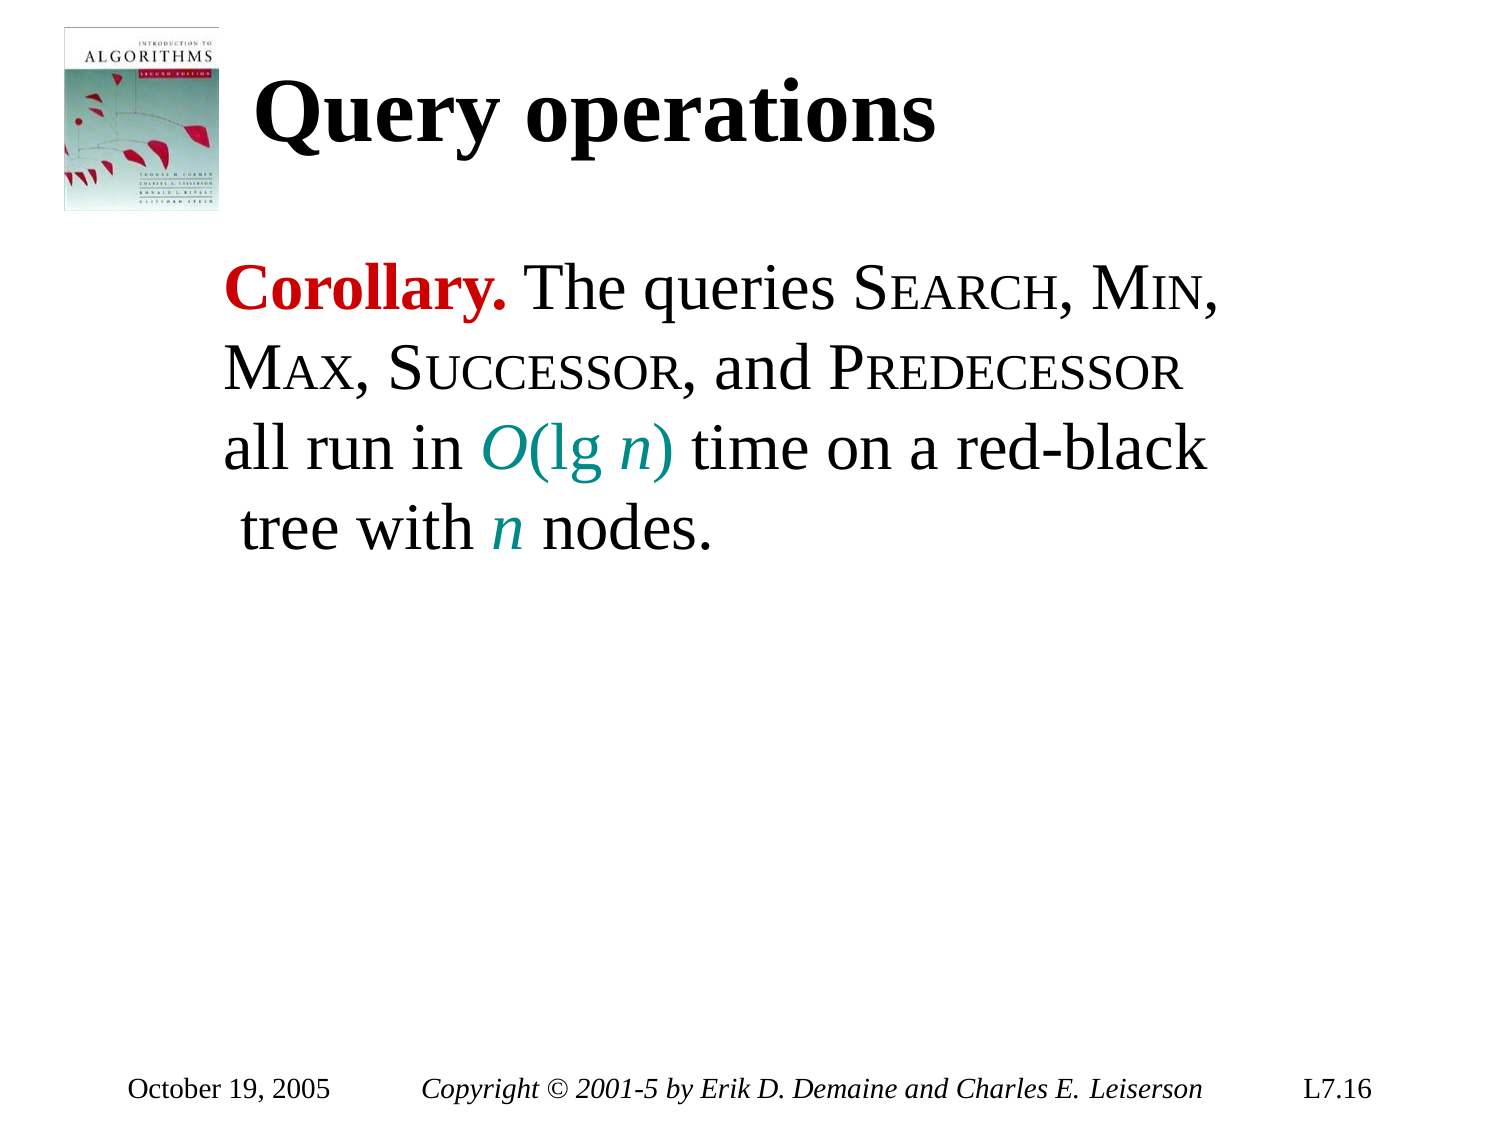

# Query operations
Corollary.	The queries SEARCH, MIN,  MAX, SUCCESSOR, and PREDECESSOR
all run in O(lg n) time on a red-black  tree with n nodes.
October 19, 2005
Copyright © 2001-5 by Erik D. Demaine and Charles E. Leiserson
L7.16